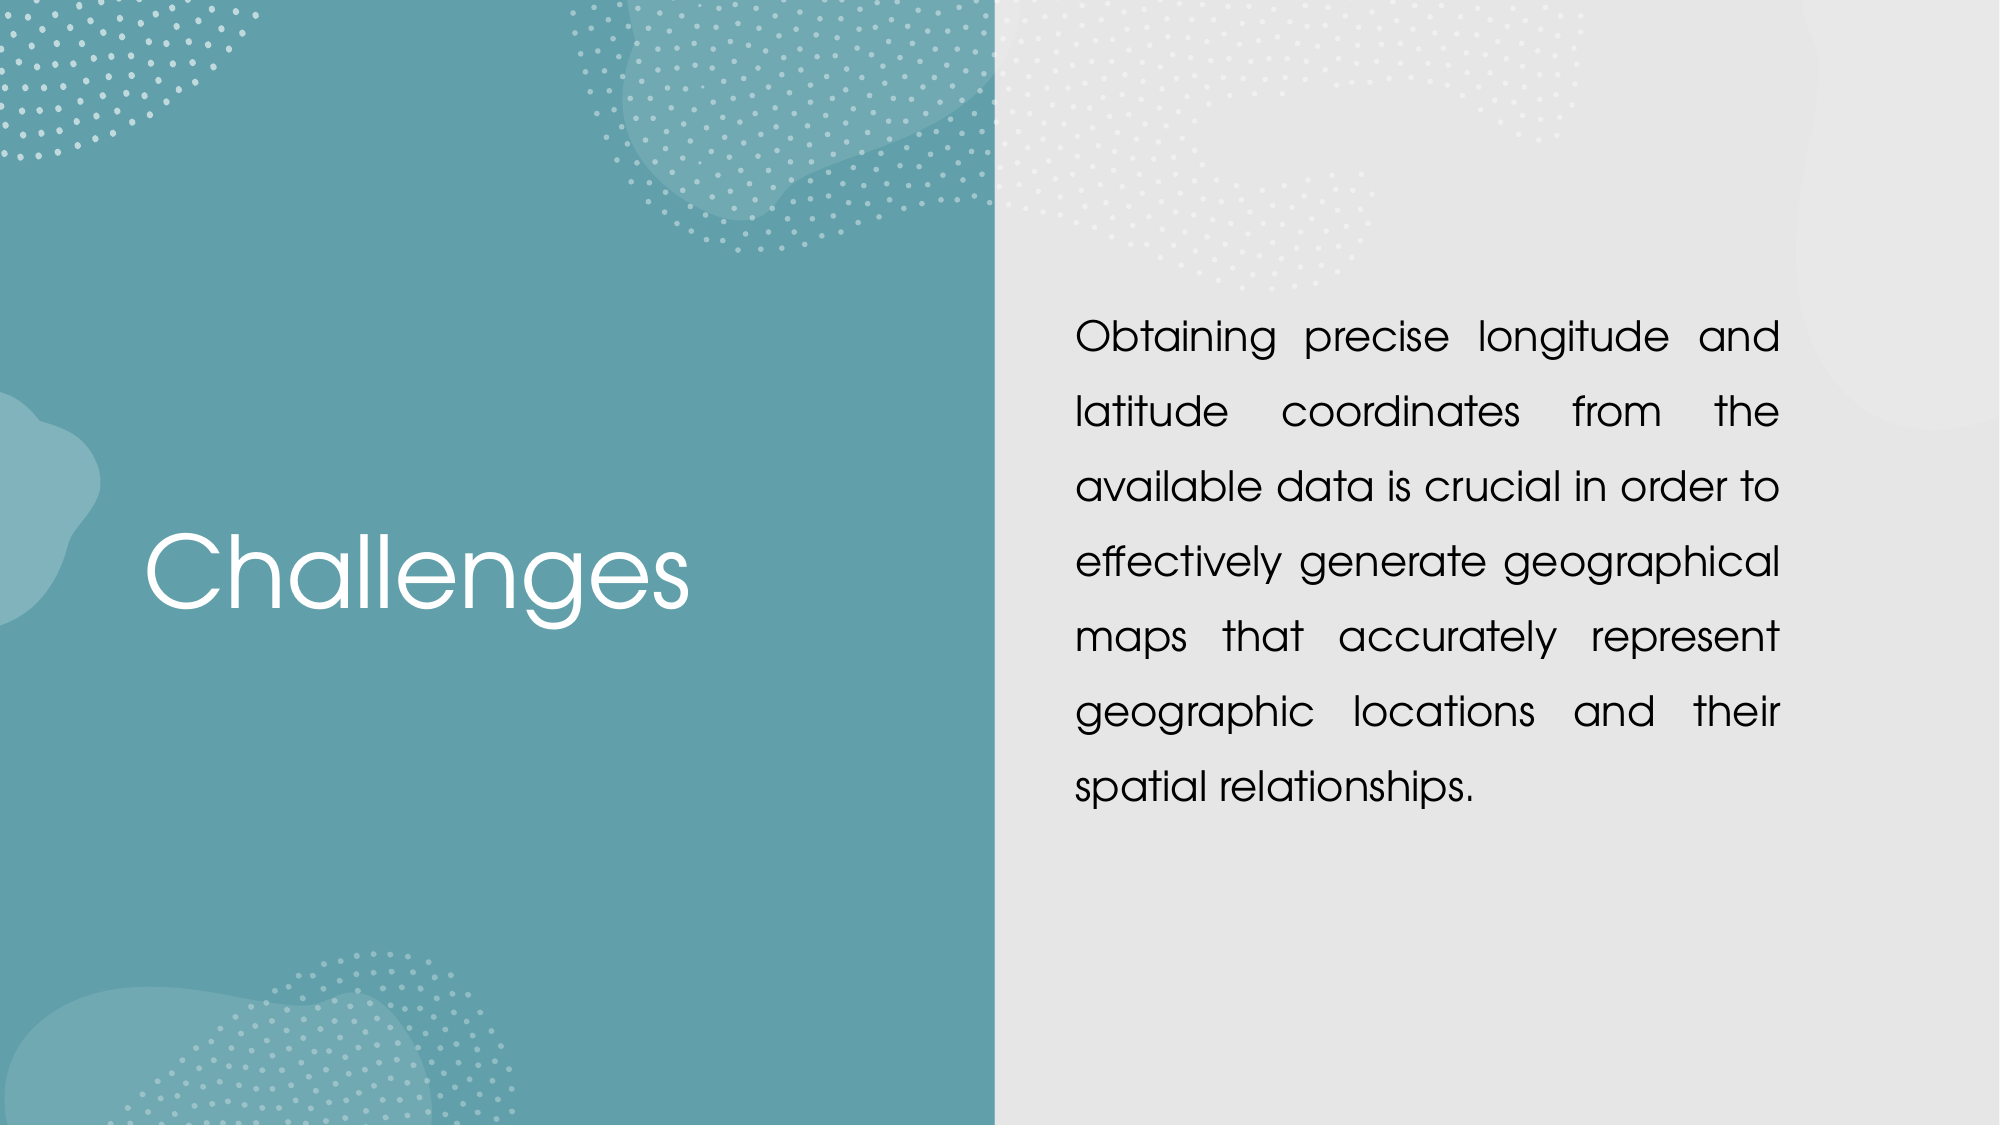

Obtaining precise longitude and latitude coordinates from the available data is crucial in order to effectively generate geographical maps that accurately represent geographic locations and their spatial relationships.

# Challenges